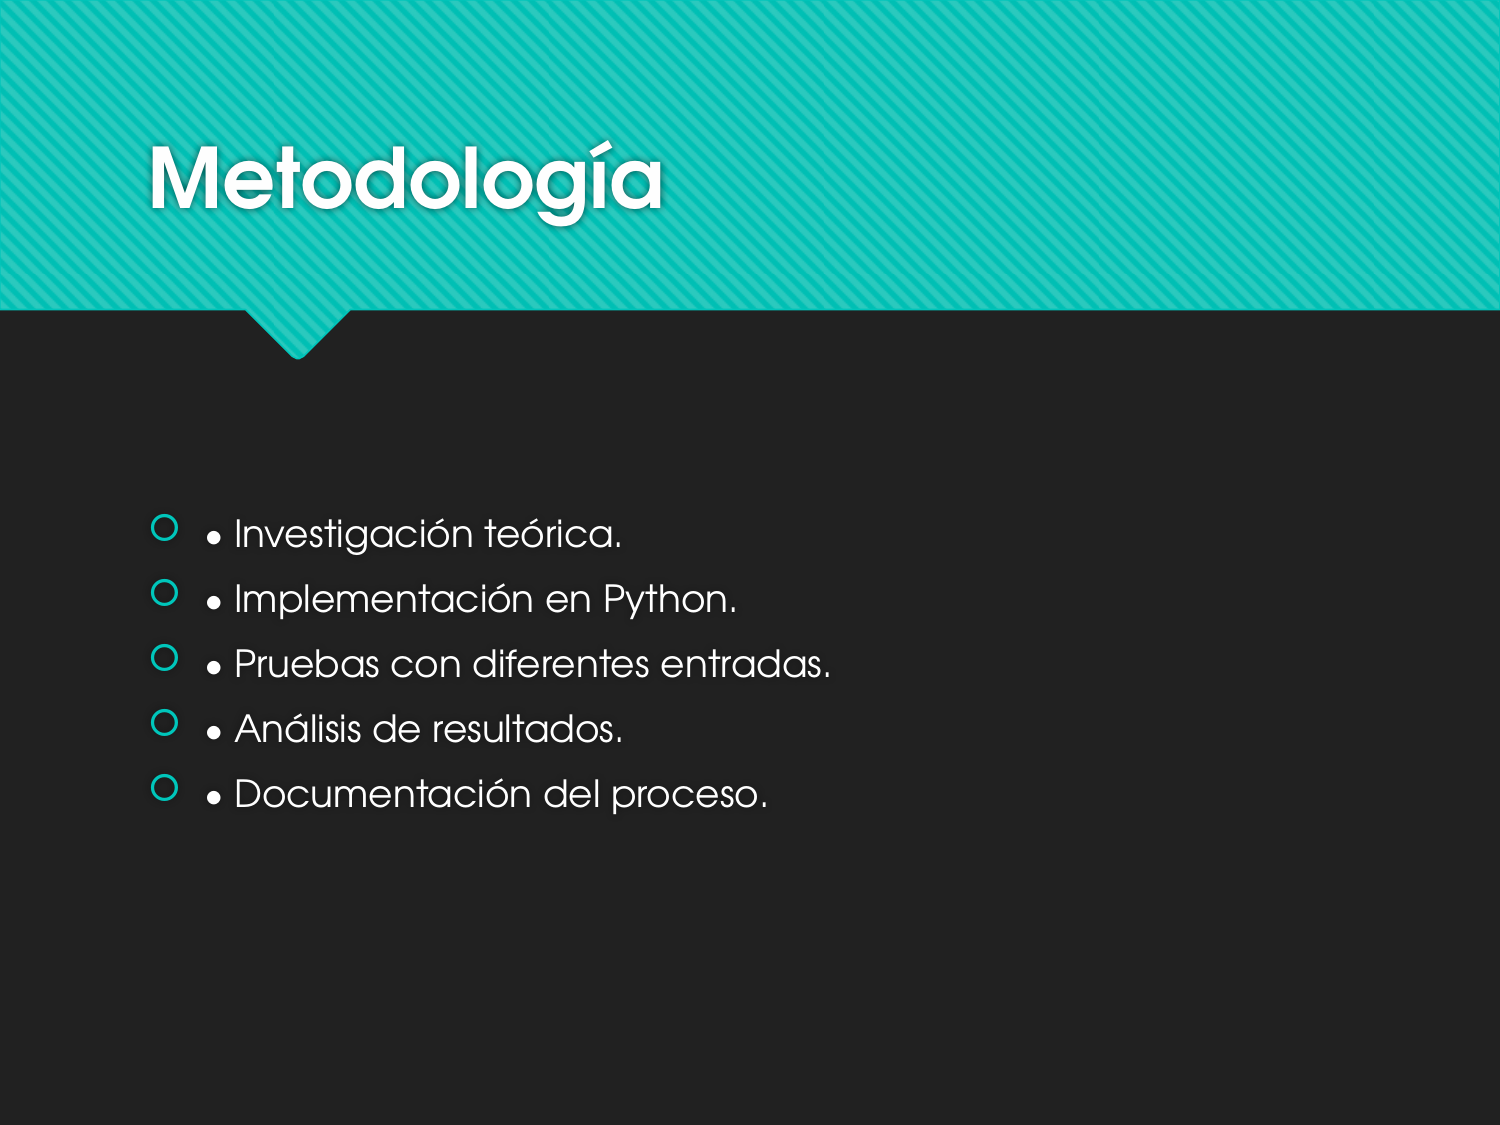

# Metodología
• Investigación teórica.
• Implementación en Python.
• Pruebas con diferentes entradas.
• Análisis de resultados.
• Documentación del proceso.